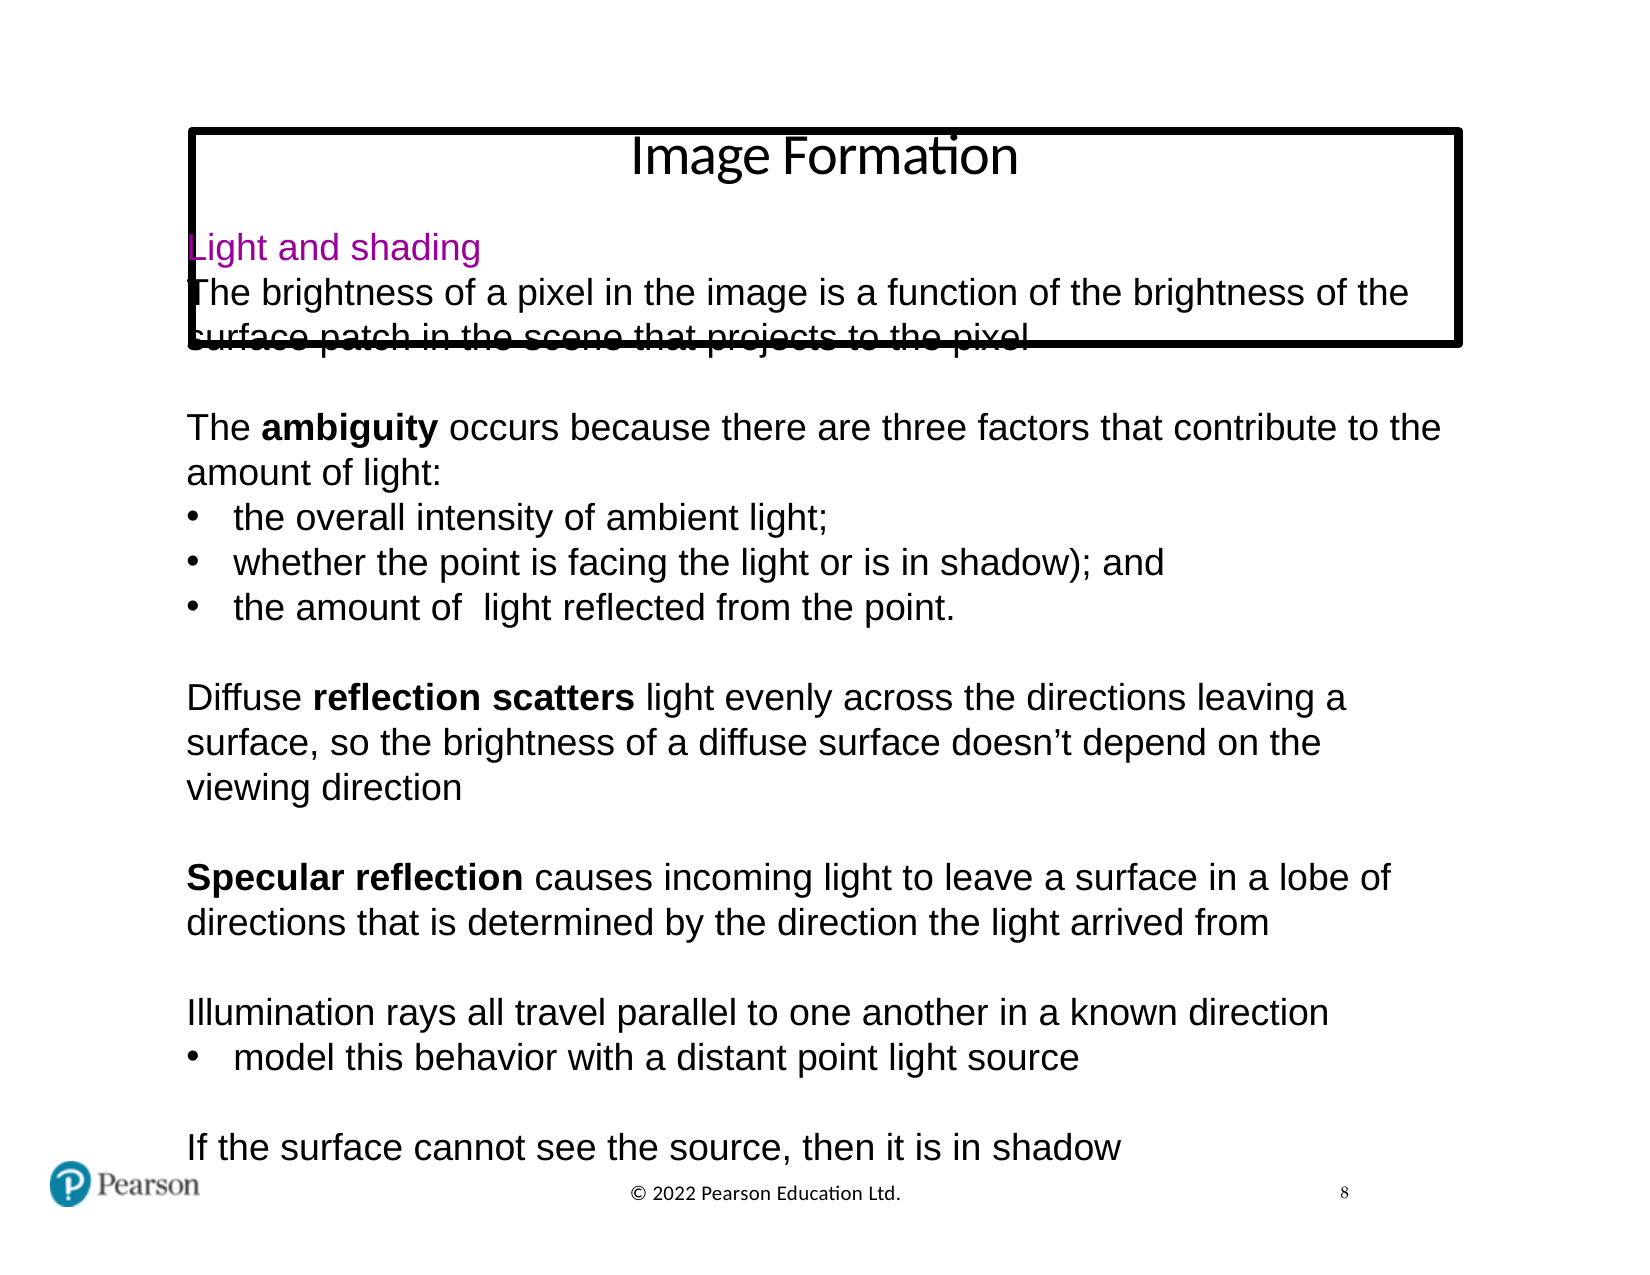

# Image Formation
Light and shading
The brightness of a pixel in the image is a function of the brightness of the surface patch in the scene that projects to the pixel

The ambiguity occurs because there are three factors that contribute to the amount of light:
the overall intensity of ambient light;
whether the point is facing the light or is in shadow); and
the amount of  light reflected from the point.

Diffuse reflection scatters light evenly across the directions leaving a surface, so the brightness of a diffuse surface doesn’t depend on the viewing direction

Specular reflection causes incoming light to leave a surface in a lobe of directions that is determined by the direction the light arrived from

Illumination rays all travel parallel to one another in a known direction
model this behavior with a distant point light source

If the surface cannot see the source, then it is in shadow
8